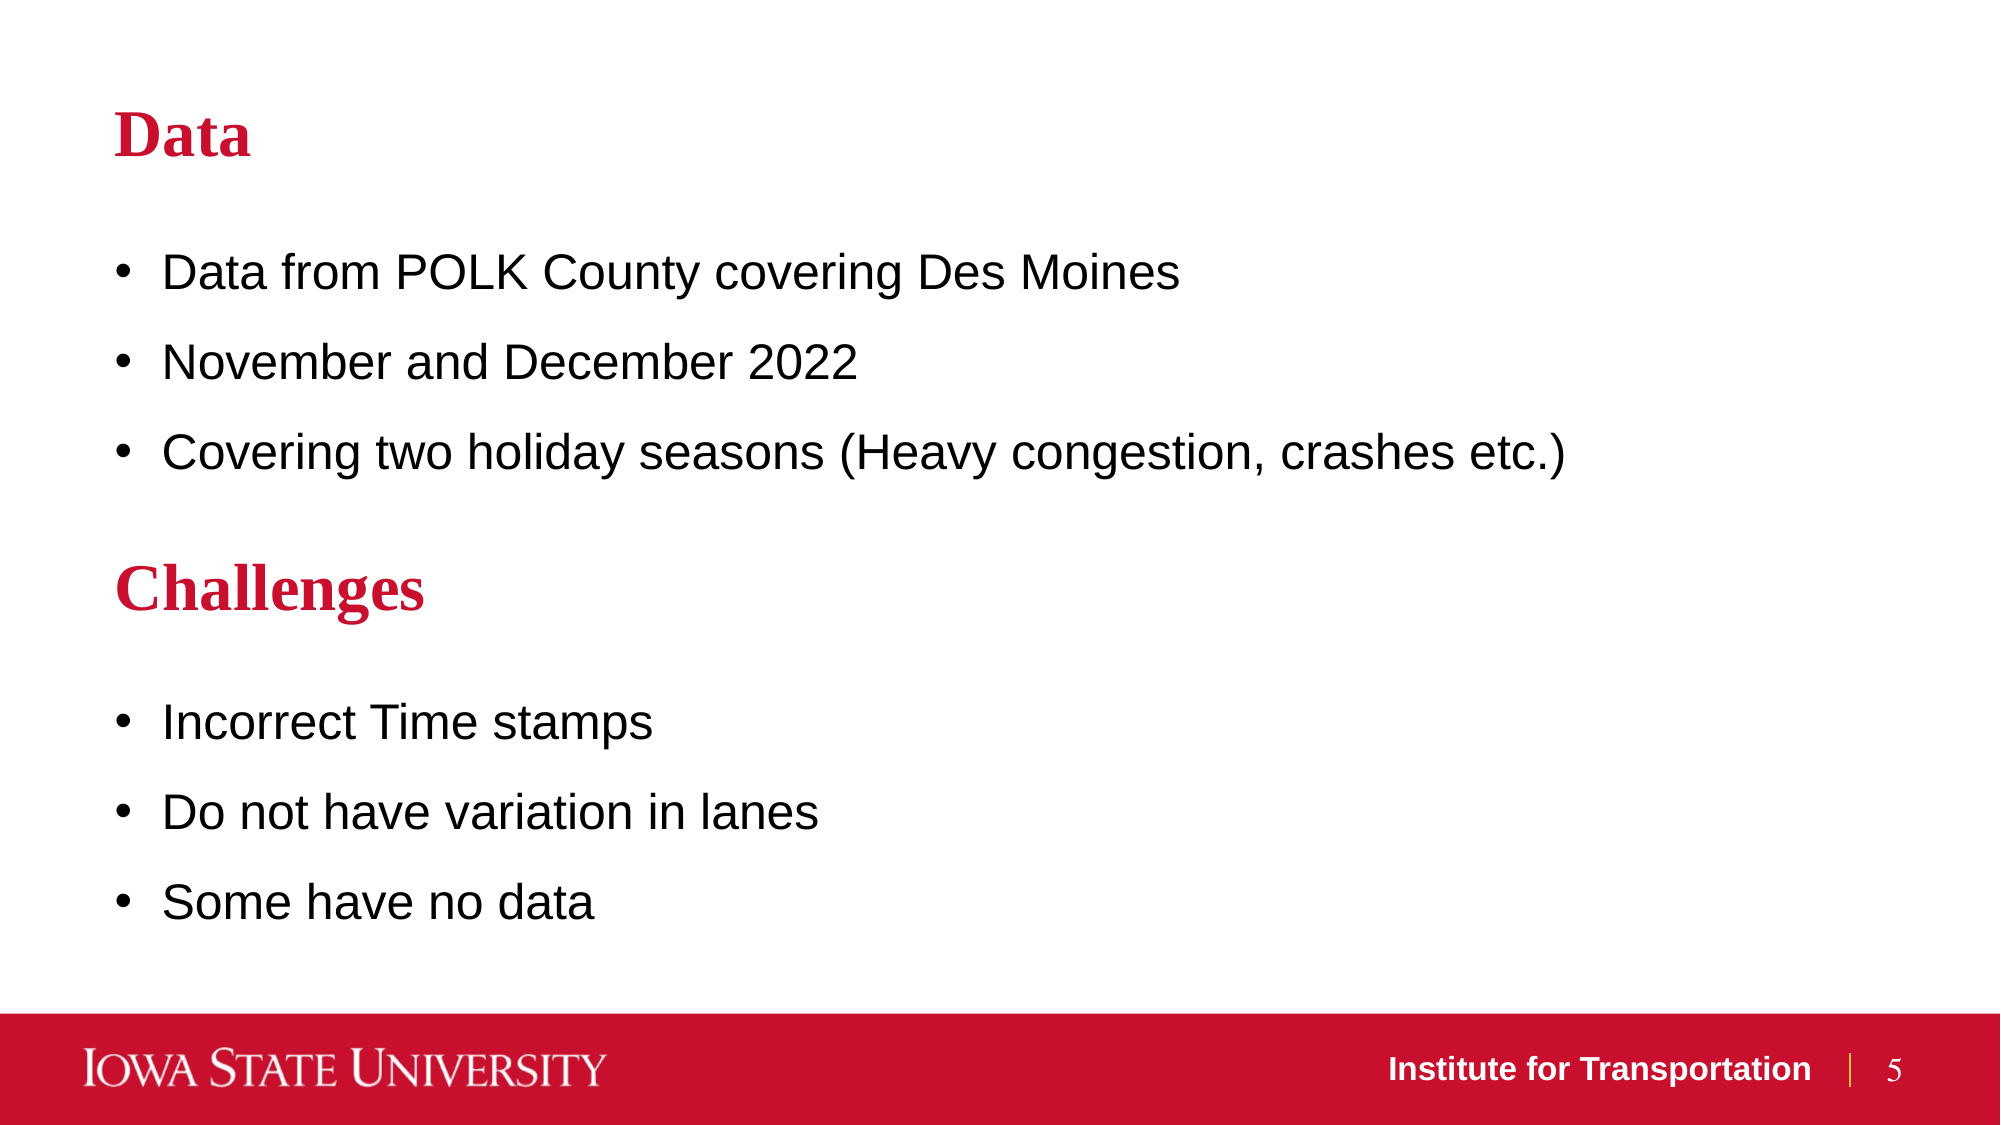

Data
Data from POLK County covering Des Moines
November and December 2022
Covering two holiday seasons (Heavy congestion, crashes etc.)

Incorrect Time stamps
Do not have variation in lanes
Some have no data
Challenges